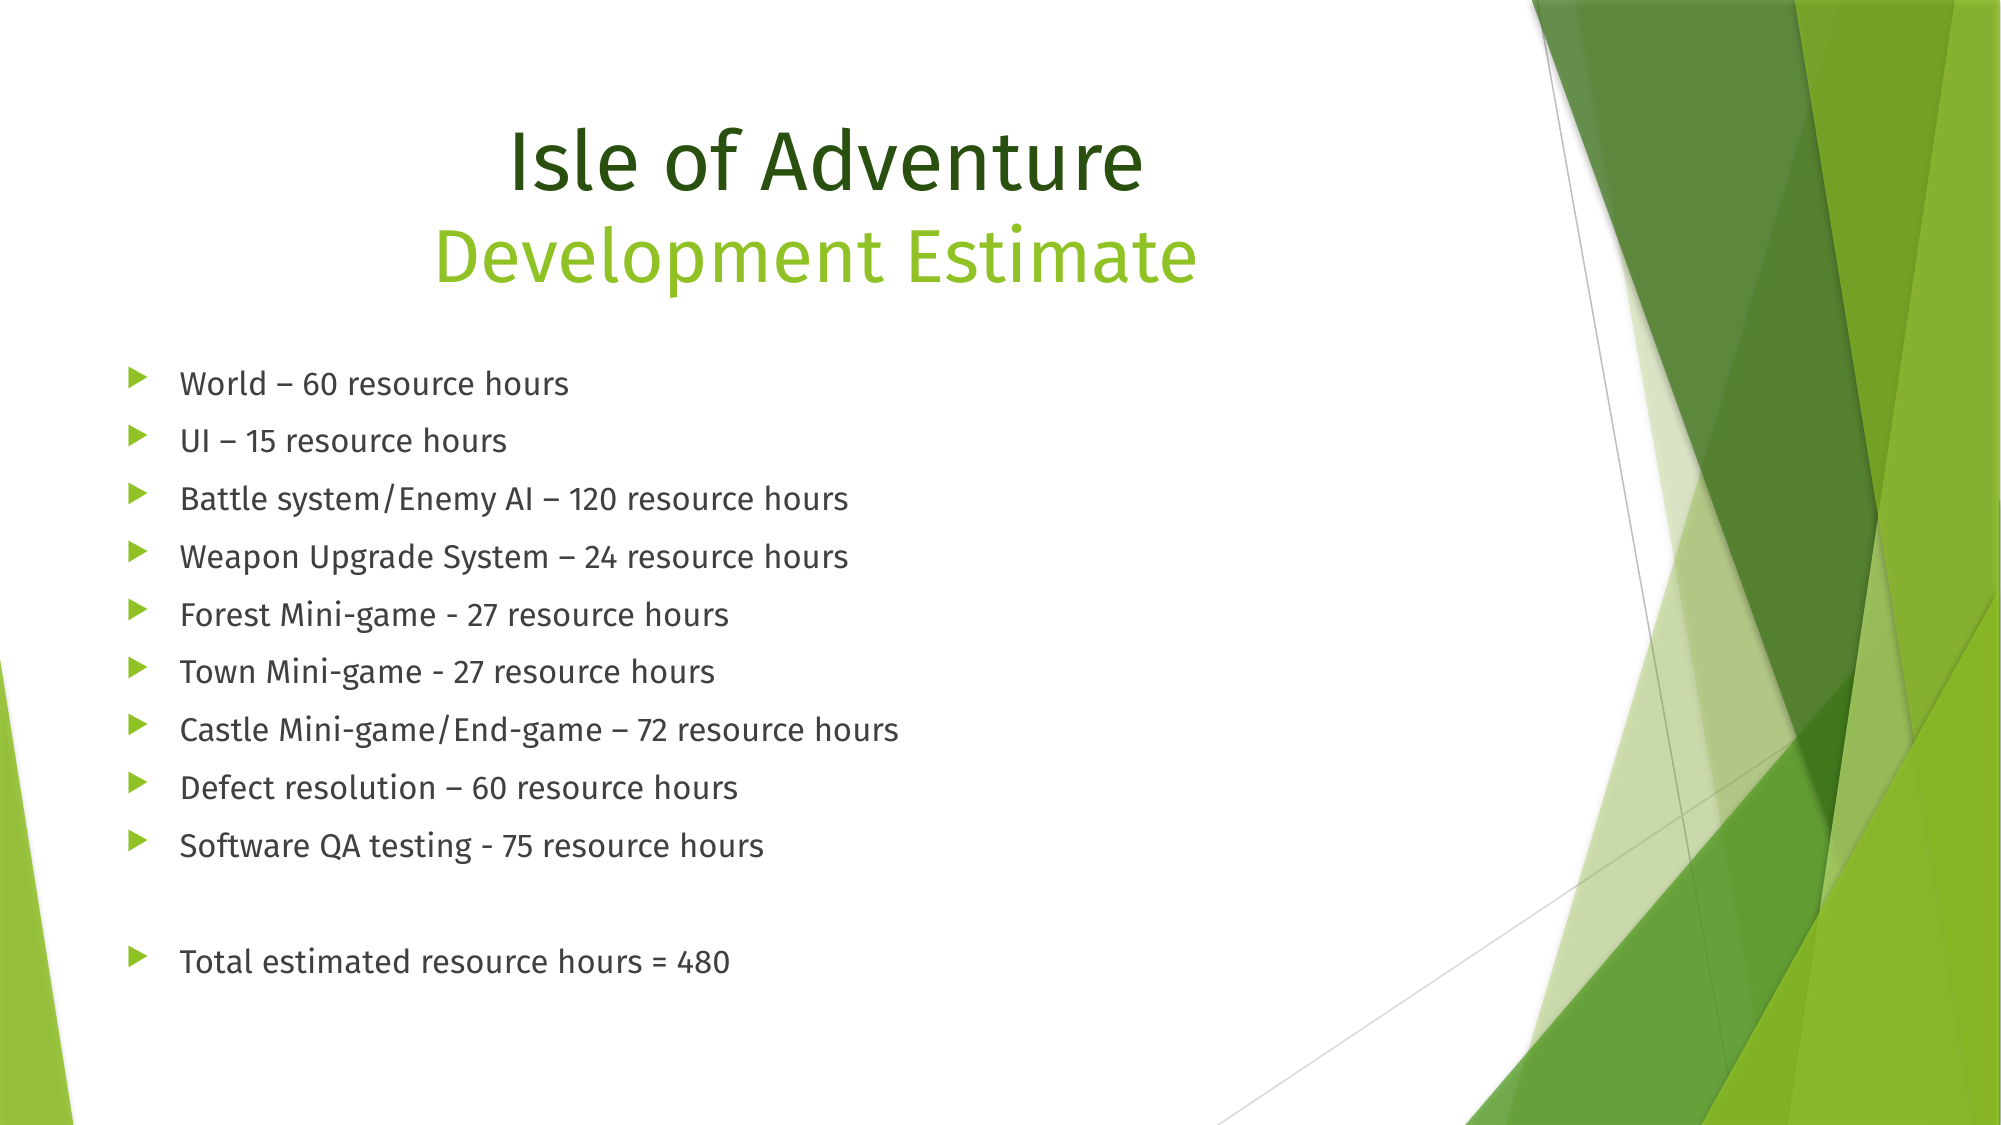

# Isle of Adventure Development Estimate
World – 60 resource hours
UI – 15 resource hours
Battle system/Enemy AI – 120 resource hours
Weapon Upgrade System – 24 resource hours
Forest Mini-game - 27 resource hours
Town Mini-game - 27 resource hours
Castle Mini-game/End-game – 72 resource hours
Defect resolution – 60 resource hours
Software QA testing - 75 resource hours

Total estimated resource hours = 480